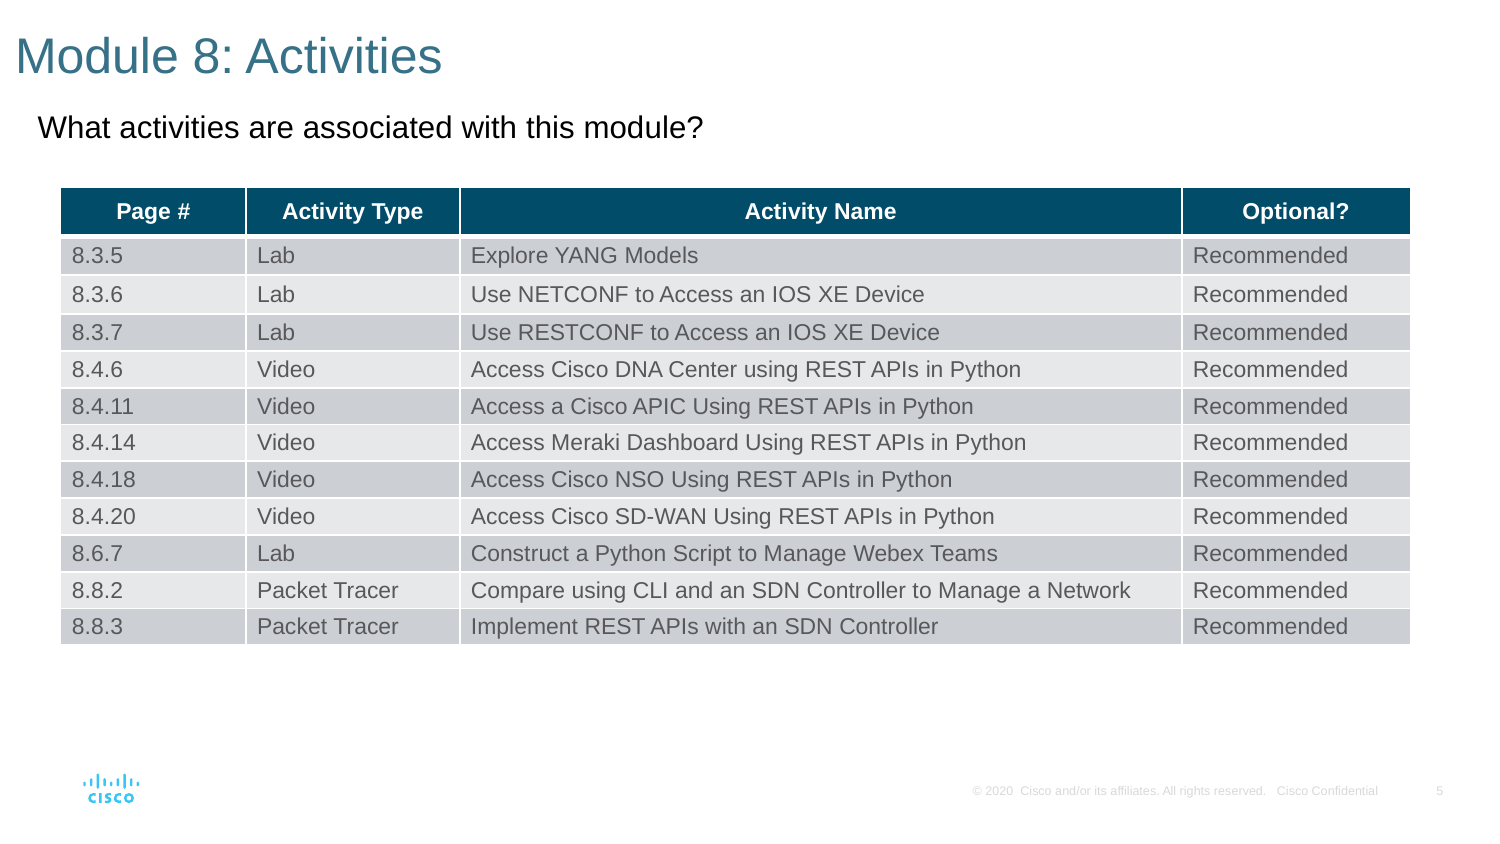

# Module 8: Activities
What activities are associated with this module?

| Page # | Activity Type | Activity Name | Optional? |
| --- | --- | --- | --- |
| 8.3.5 | Lab | Explore YANG Models | Recommended |
| 8.3.6 | Lab | Use NETCONF to Access an IOS XE Device | Recommended |
| 8.3.7 | Lab | Use RESTCONF to Access an IOS XE Device | Recommended |
| 8.4.6 | Video | Access Cisco DNA Center using REST APIs in Python | Recommended |
| 8.4.11 | Video | Access a Cisco APIC Using REST APIs in Python | Recommended |
| 8.4.14 | Video | Access Meraki Dashboard Using REST APIs in Python | Recommended |
| 8.4.18 | Video | Access Cisco NSO Using REST APIs in Python | Recommended |
| 8.4.20 | Video | Access Cisco SD-WAN Using REST APIs in Python | Recommended |
| 8.6.7 | Lab | Construct a Python Script to Manage Webex Teams | Recommended |
| 8.8.2 | Packet Tracer | Compare using CLI and an SDN Controller to Manage a Network | Recommended |
| 8.8.3 | Packet Tracer | Implement REST APIs with an SDN Controller | Recommended |